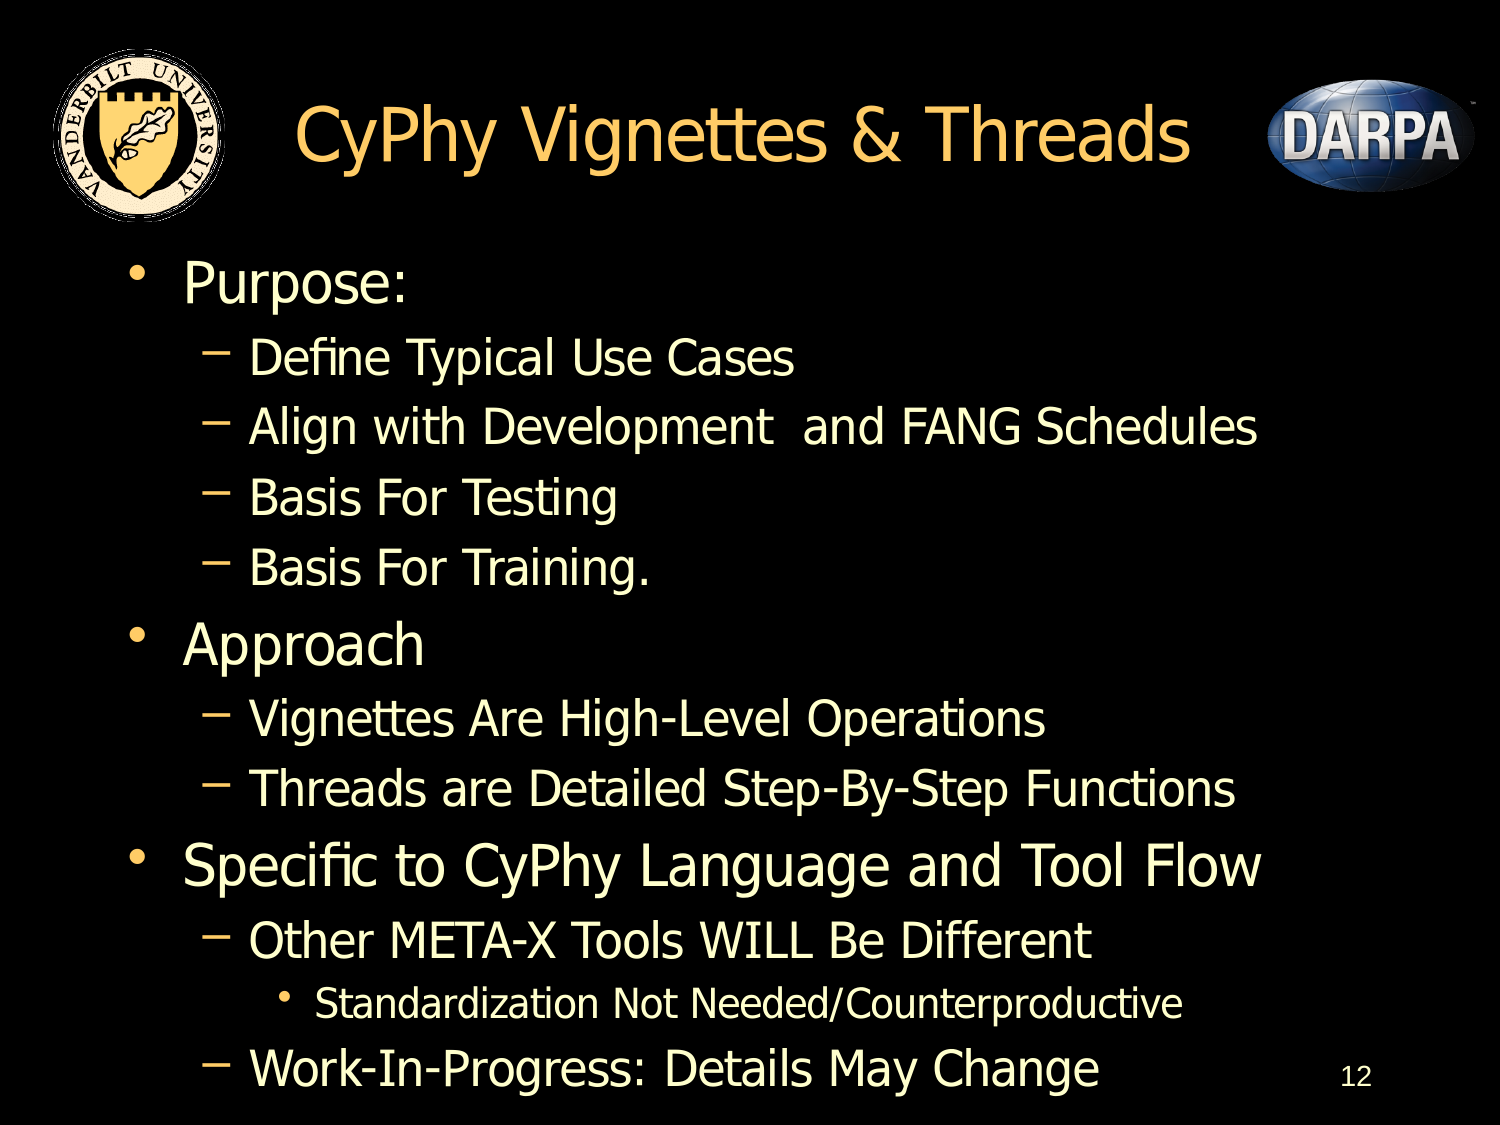

# CyPhy Vignettes & Threads
Purpose:
Define Typical Use Cases
Align with Development  and FANG Schedules
Basis For Testing
Basis For Training.
Approach
Vignettes Are High-Level Operations
Threads are Detailed Step-By-Step Functions
Specific to CyPhy Language and Tool Flow
Other META-X Tools WILL Be Different
Standardization Not Needed/Counterproductive
Work-In-Progress: Details May Change
12